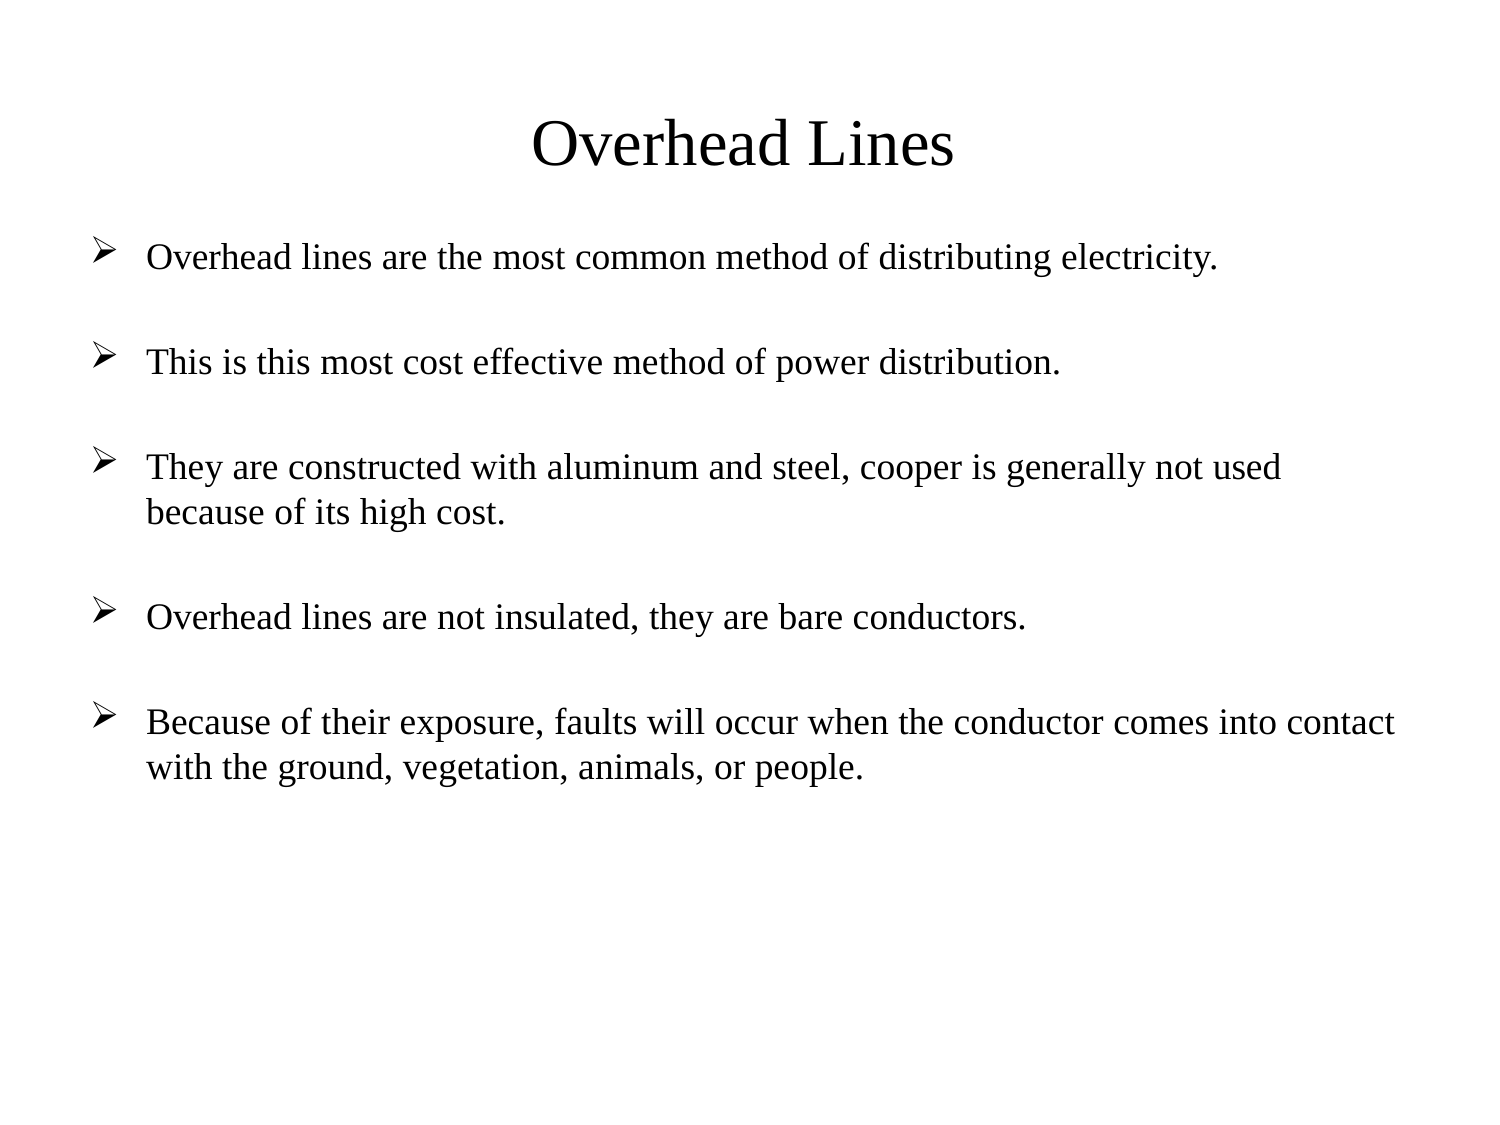

# Overhead Lines

Overhead lines are the most common method of distributing electricity.

This is this most cost effective method of power distribution.

They are constructed with aluminum and steel, cooper is generally not used because of its high cost.

Overhead lines are not insulated, they are bare conductors.

Because of their exposure, faults will occur when the conductor comes into contact with the ground, vegetation, animals, or people.